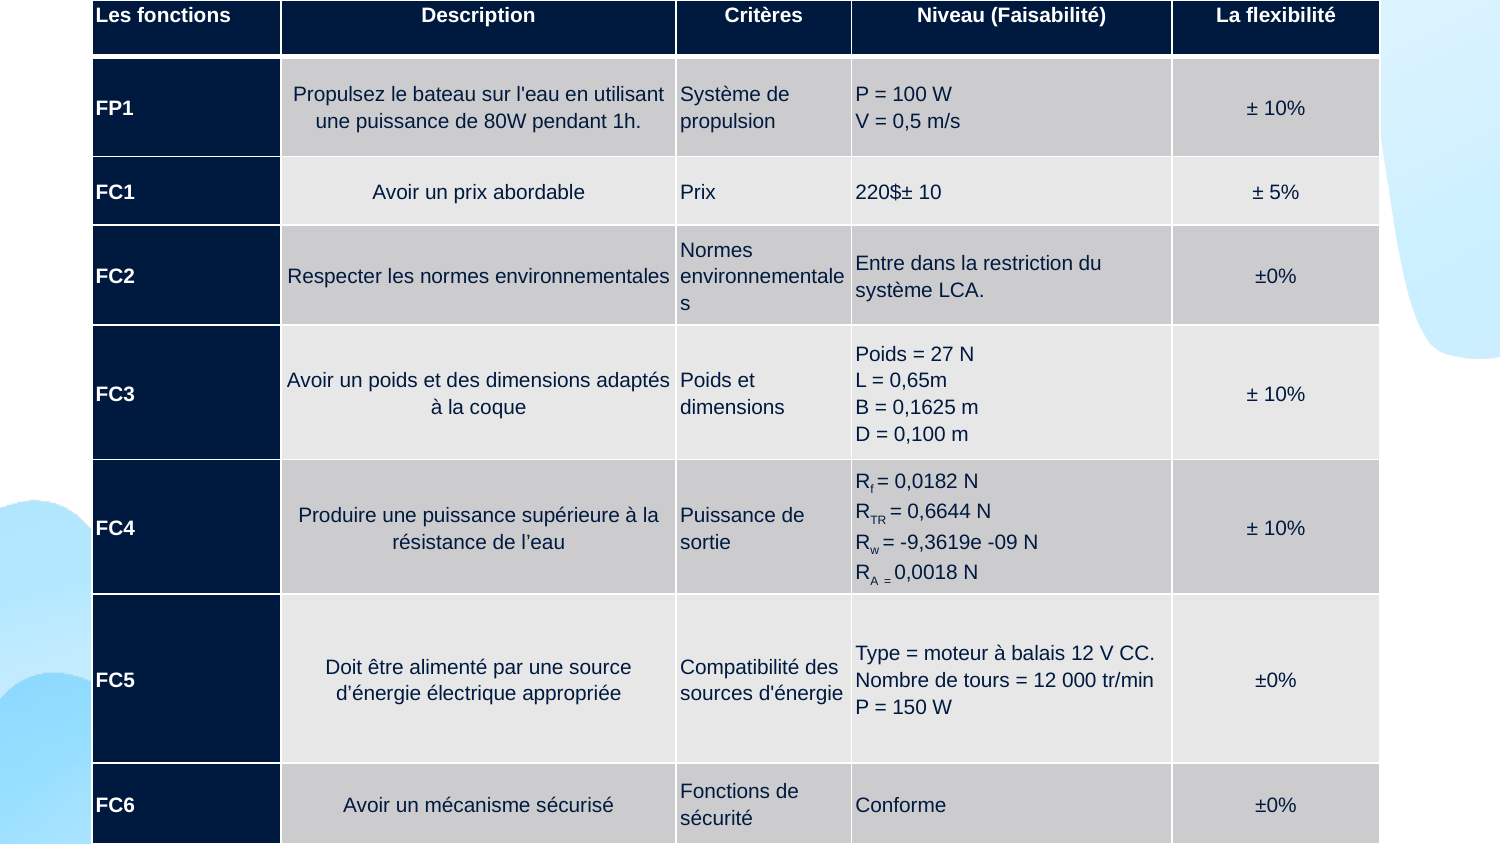

| Les fonctions | Description | Critères | Niveau (Faisabilité) | La flexibilité |
| --- | --- | --- | --- | --- |
| FP1 | Propulsez le bateau sur l'eau en utilisant une puissance de 80W pendant 1h. | Système de propulsion | P = 100 W V = 0,5 m/s | ± 10% |
| FC1 | Avoir un prix abordable | Prix | 220$± 10 | ± 5% |
| FC2 | Respecter les normes environnementales | Normes environnementales | Entre dans la restriction du système LCA. | ±0% |
| FC3 | Avoir un poids et des dimensions adaptés à la coque | Poids et dimensions | Poids = 27 N L = 0,65m B = 0,1625 m D = 0,100 m | ± 10% |
| FC4 | Produire une puissance supérieure à la résistance de l’eau | Puissance de sortie | Rf = 0,0182 N RTR = 0,6644 N Rw = -9,3619e -09 N RA = 0,0018 N | ± 10% |
| FC5 | Doit être alimenté par une source d’énergie électrique appropriée | Compatibilité des sources d'énergie | Type = moteur à balais 12 V CC. Nombre de tours = 12 000 tr/min P = 150 W | ±0% |
| FC6 | Avoir un mécanisme sécurisé | Fonctions de sécurité | Conforme | ±0% |